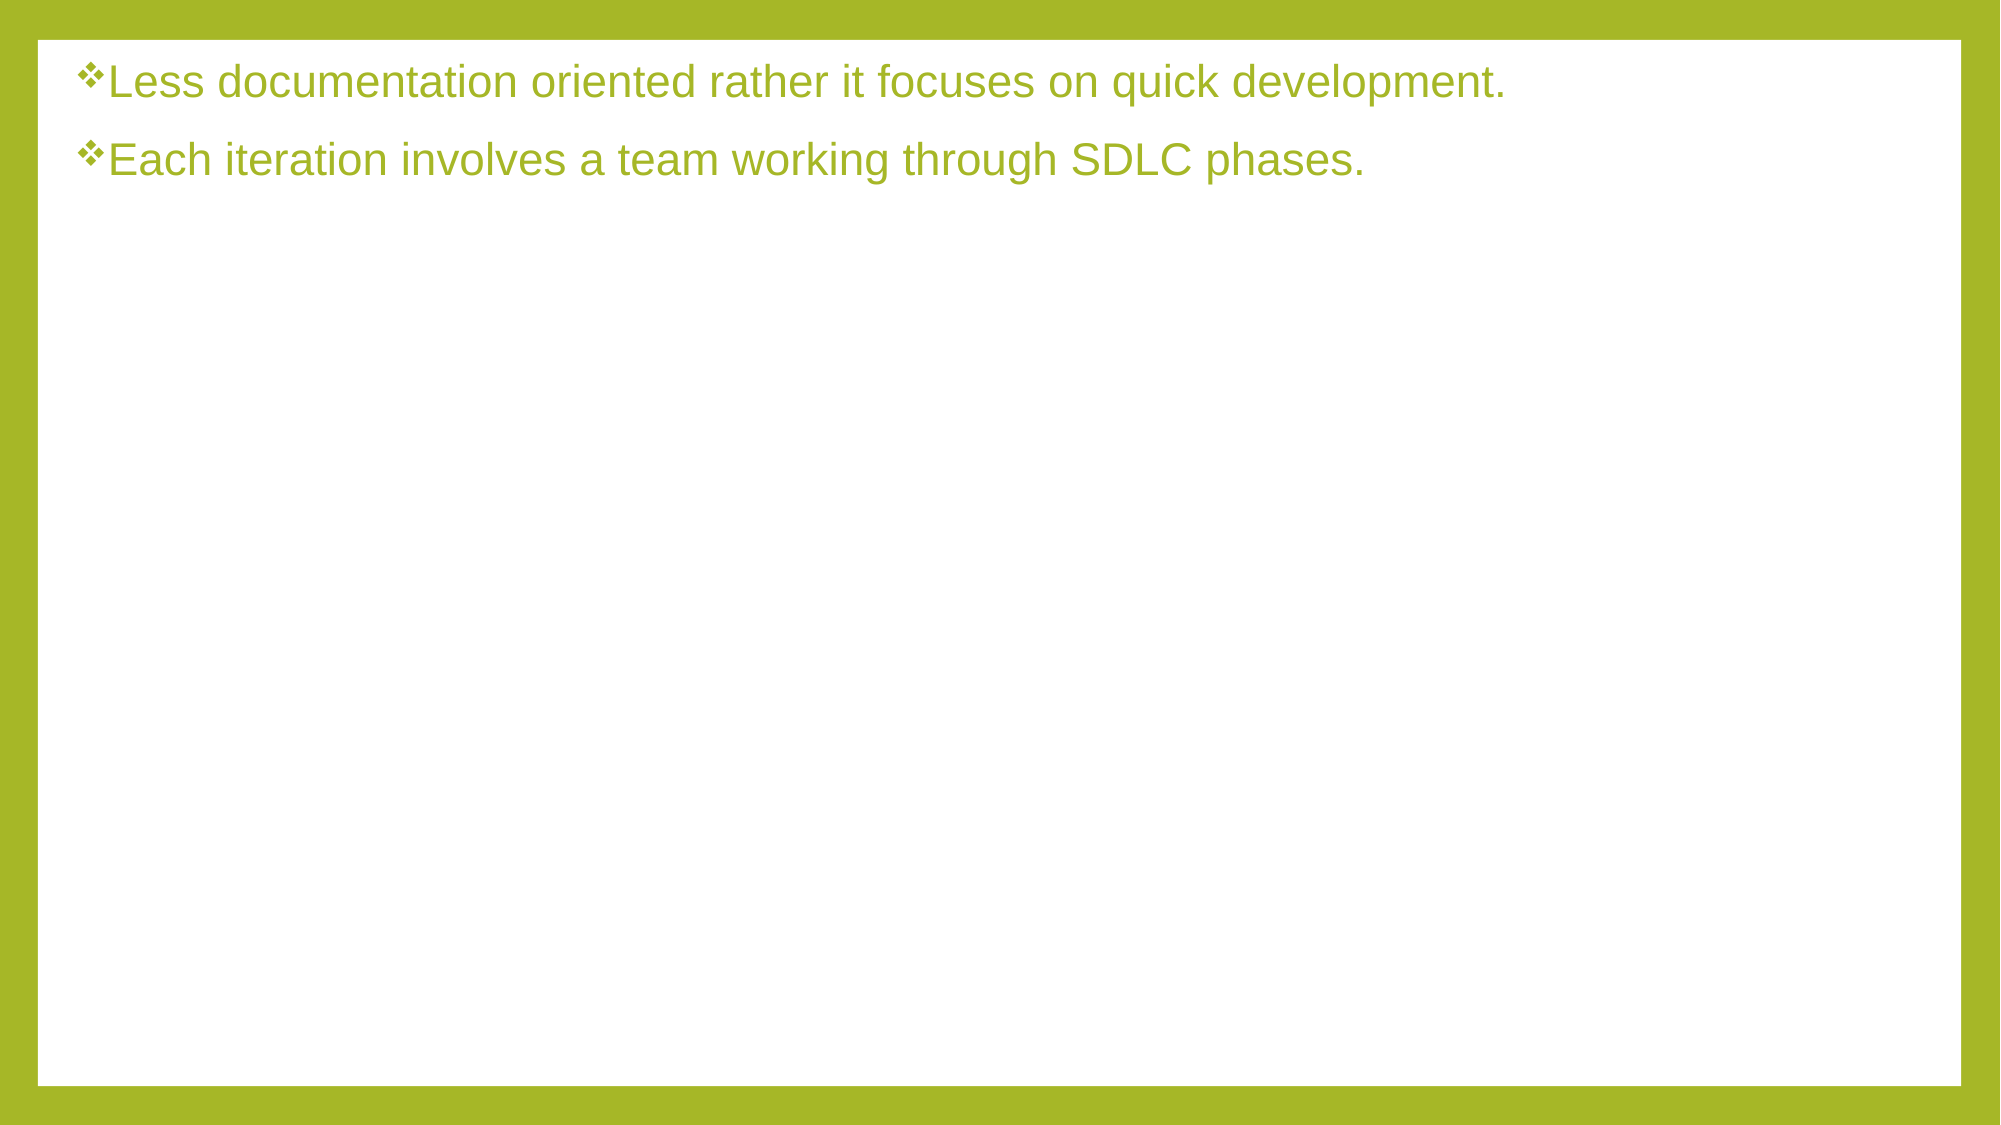

Less documentation oriented rather it focuses on quick development.
Each iteration involves a team working through SDLC phases.